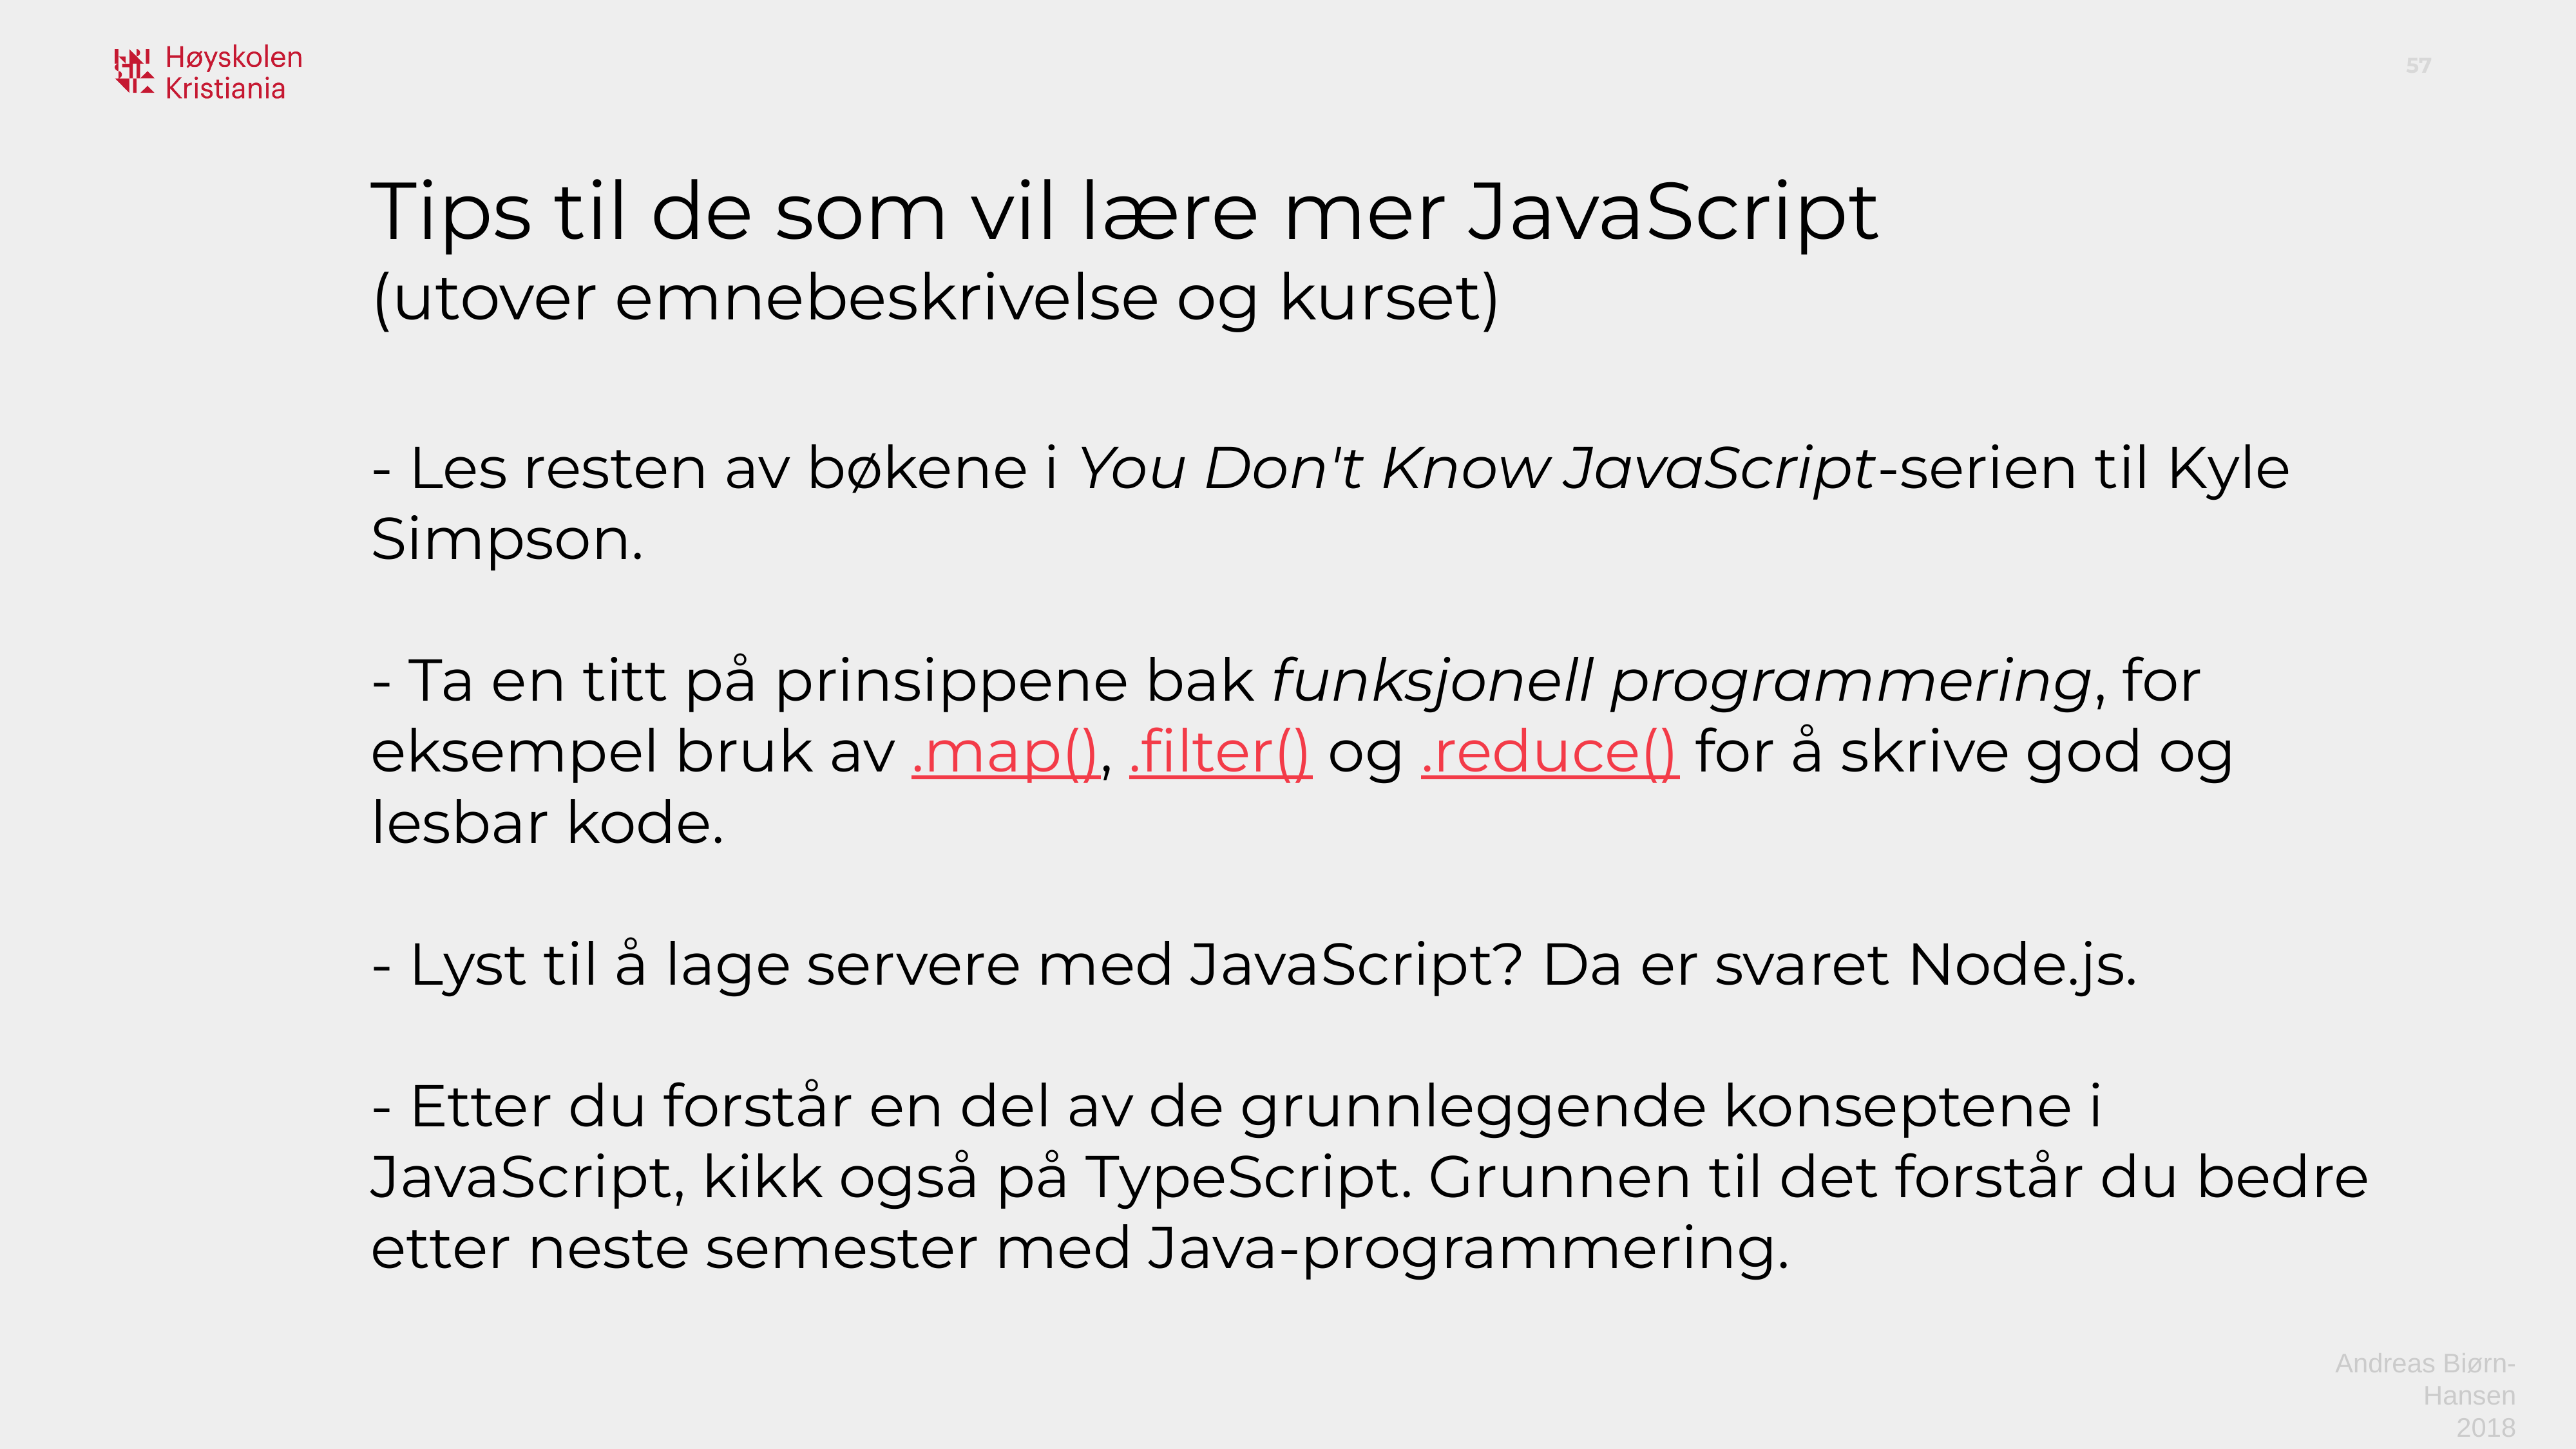

Tips til de som vil lære mer JavaScript
(utover emnebeskrivelse og kurset)

- Les resten av bøkene i You Don't Know JavaScript-serien til Kyle Simpson.

- Ta en titt på prinsippene bak funksjonell programmering, for eksempel bruk av .map(), .filter() og .reduce() for å skrive god og lesbar kode.

- Lyst til å lage servere med JavaScript? Da er svaret Node.js.

- Etter du forstår en del av de grunnleggende konseptene i JavaScript, kikk også på TypeScript. Grunnen til det forstår du bedre etter neste semester med Java-programmering.